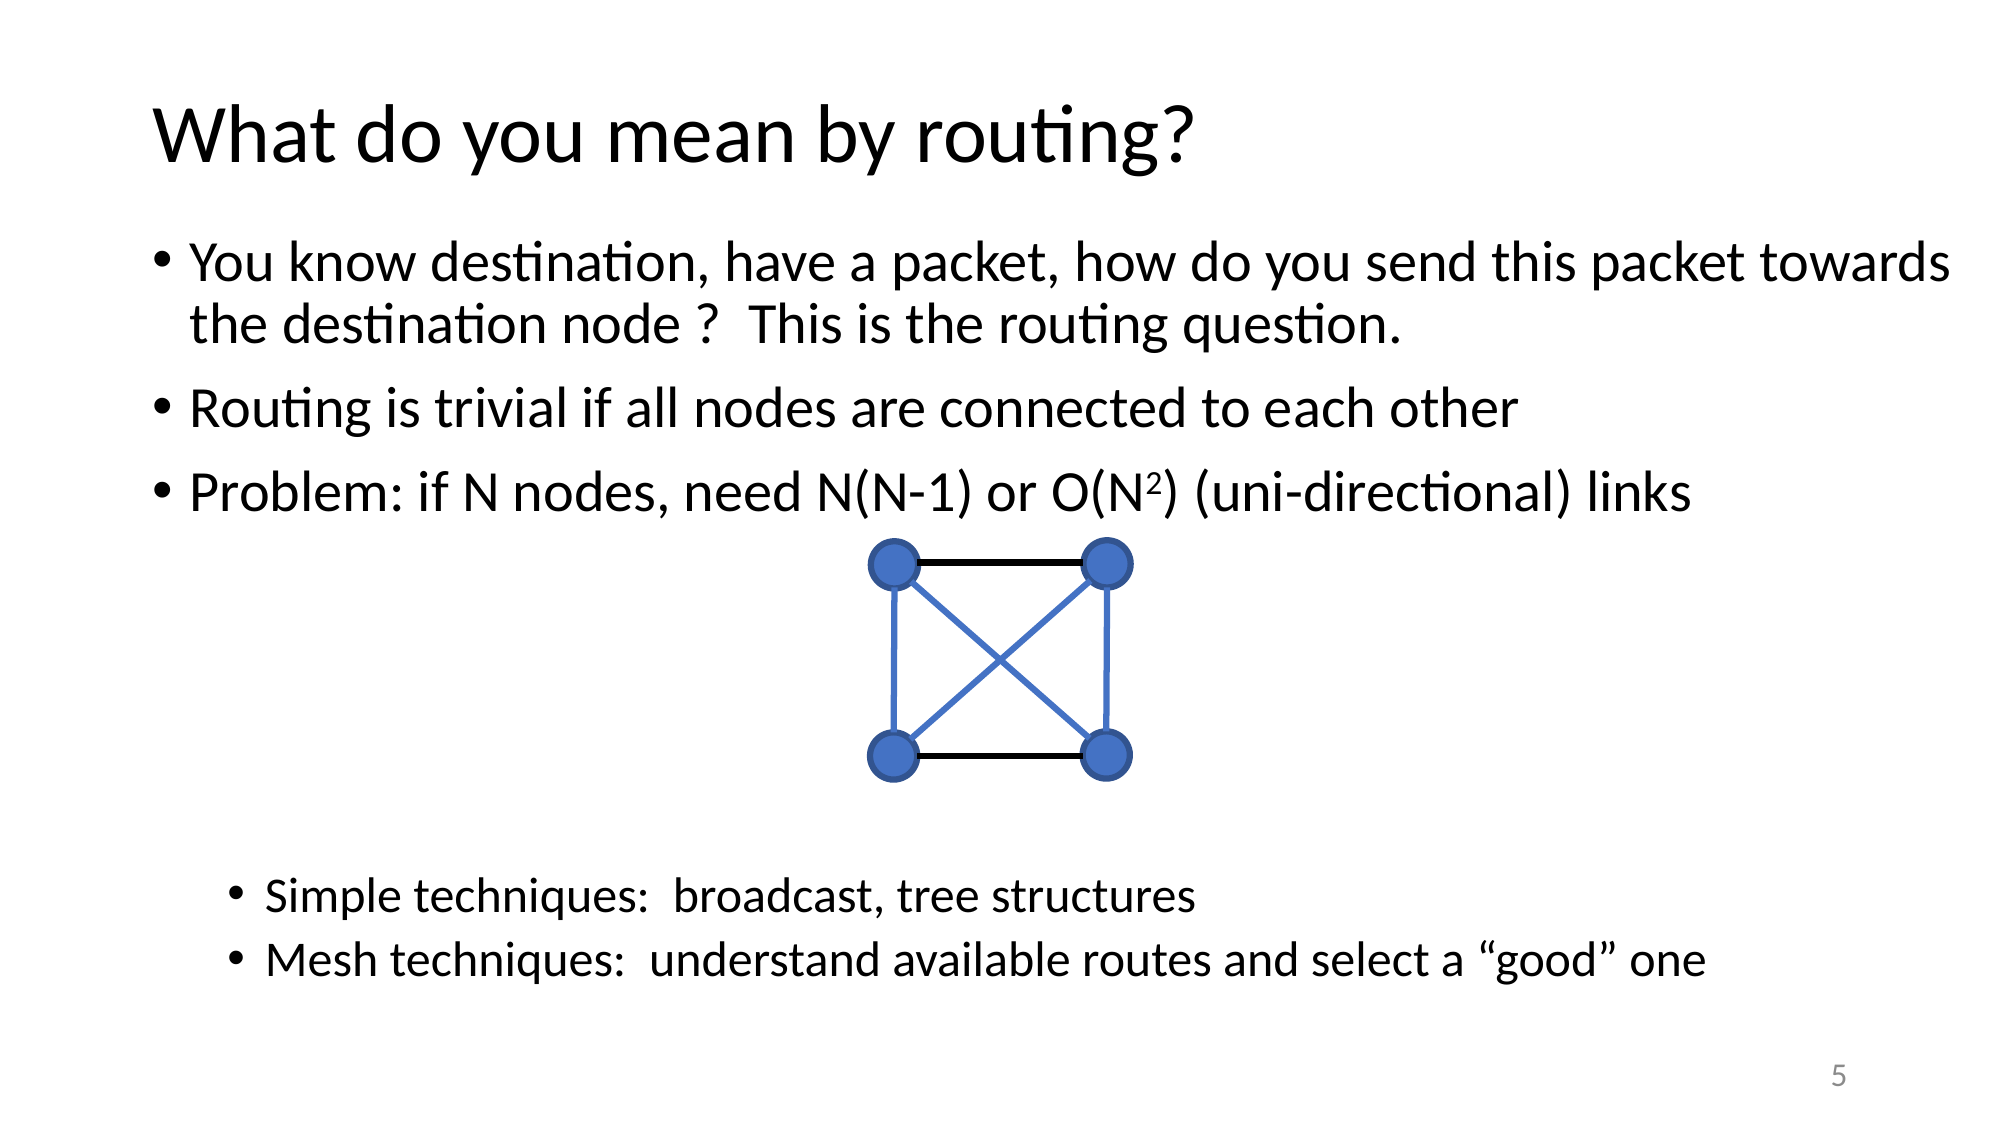

# What do you mean by routing?
You know destination, have a packet, how do you send this packet towards the destination node ?  This is the routing question.
Routing is trivial if all nodes are connected to each other
Problem: if N nodes, need N(N-1) or O(N2) (uni-directional) links

Simple techniques:  broadcast, tree structures
Mesh techniques:  understand available routes and select a “good” one

5